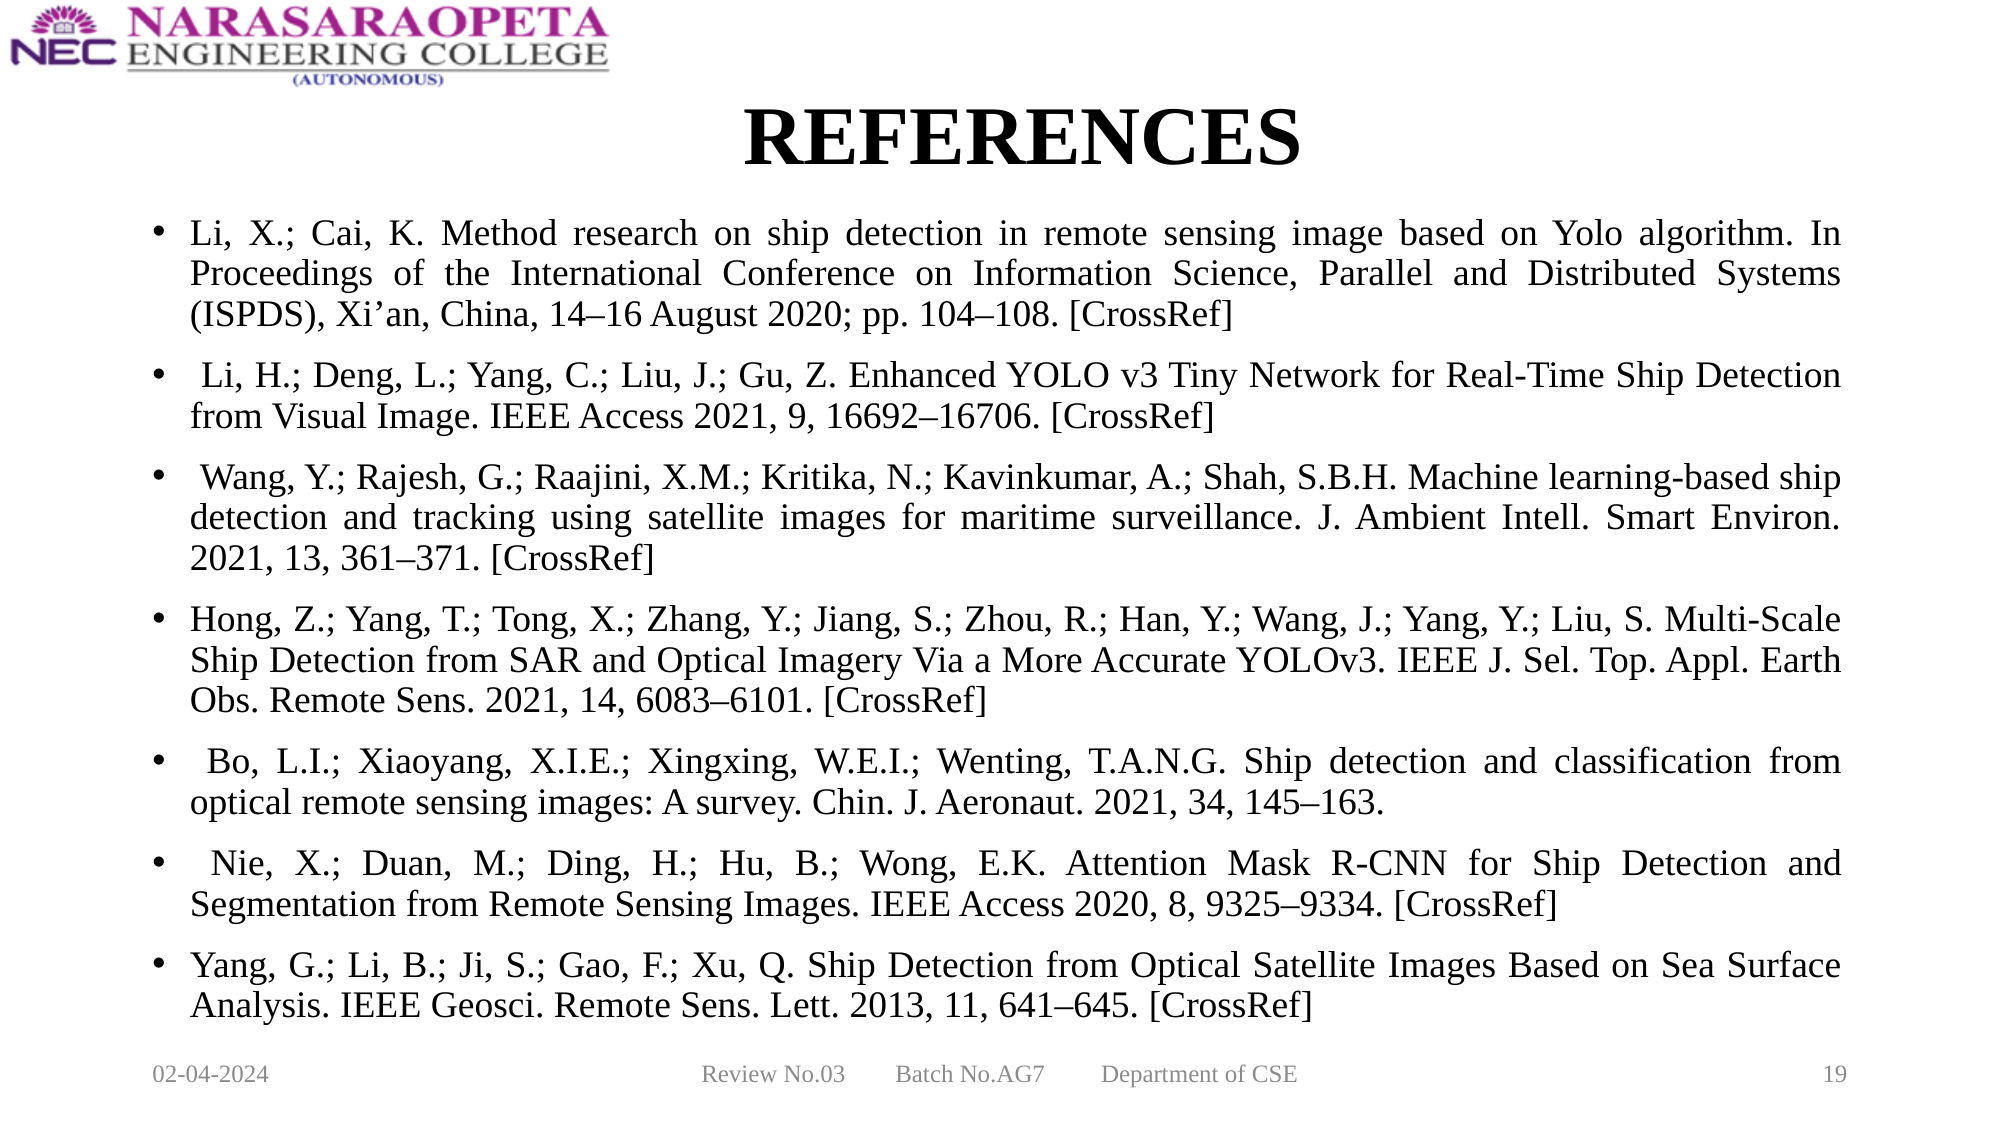

# REFERENCES
Li, X.; Cai, K. Method research on ship detection in remote sensing image based on Yolo algorithm. In Proceedings of the International Conference on Information Science, Parallel and Distributed Systems (ISPDS), Xi’an, China, 14–16 August 2020; pp. 104–108. [CrossRef]
 Li, H.; Deng, L.; Yang, C.; Liu, J.; Gu, Z. Enhanced YOLO v3 Tiny Network for Real-Time Ship Detection from Visual Image. IEEE Access 2021, 9, 16692–16706. [CrossRef]
 Wang, Y.; Rajesh, G.; Raajini, X.M.; Kritika, N.; Kavinkumar, A.; Shah, S.B.H. Machine learning-based ship detection and tracking using satellite images for maritime surveillance. J. Ambient Intell. Smart Environ. 2021, 13, 361–371. [CrossRef]
Hong, Z.; Yang, T.; Tong, X.; Zhang, Y.; Jiang, S.; Zhou, R.; Han, Y.; Wang, J.; Yang, Y.; Liu, S. Multi-Scale Ship Detection from SAR and Optical Imagery Via a More Accurate YOLOv3. IEEE J. Sel. Top. Appl. Earth Obs. Remote Sens. 2021, 14, 6083–6101. [CrossRef]
 Bo, L.I.; Xiaoyang, X.I.E.; Xingxing, W.E.I.; Wenting, T.A.N.G. Ship detection and classification from optical remote sensing images: A survey. Chin. J. Aeronaut. 2021, 34, 145–163.
 Nie, X.; Duan, M.; Ding, H.; Hu, B.; Wong, E.K. Attention Mask R-CNN for Ship Detection and Segmentation from Remote Sensing Images. IEEE Access 2020, 8, 9325–9334. [CrossRef]
Yang, G.; Li, B.; Ji, S.; Gao, F.; Xu, Q. Ship Detection from Optical Satellite Images Based on Sea Surface Analysis. IEEE Geosci. Remote Sens. Lett. 2013, 11, 641–645. [CrossRef]
02-04-2024
Review No.03        Batch No.AG7         Department of CSE
19